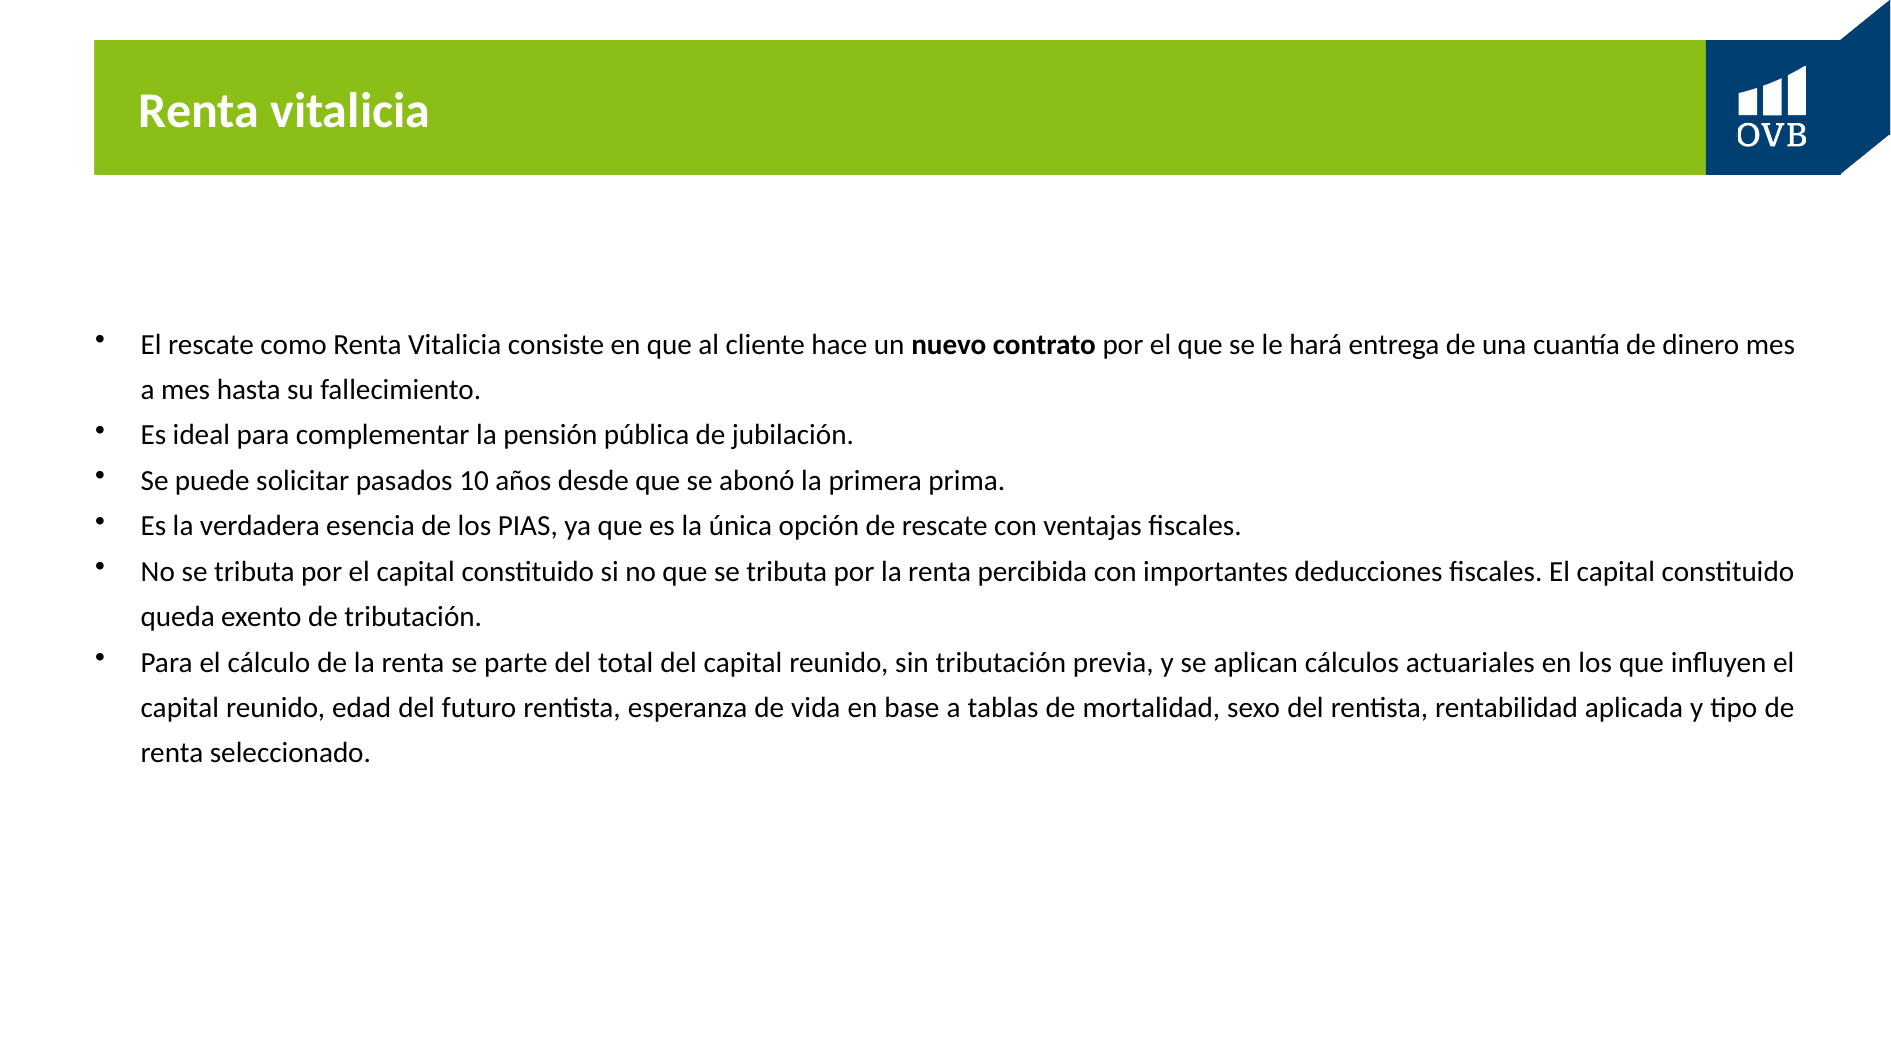

# Renta vitalicia
El rescate como Renta Vitalicia consiste en que al cliente hace un nuevo contrato por el que se le hará entrega de una cuantía de dinero mes a mes hasta su fallecimiento.
Es ideal para complementar la pensión pública de jubilación.
Se puede solicitar pasados 10 años desde que se abonó la primera prima.
Es la verdadera esencia de los PIAS, ya que es la única opción de rescate con ventajas fiscales.
No se tributa por el capital constituido si no que se tributa por la renta percibida con importantes deducciones fiscales. El capital constituido queda exento de tributación.
Para el cálculo de la renta se parte del total del capital reunido, sin tributación previa, y se aplican cálculos actuariales en los que influyen el capital reunido, edad del futuro rentista, esperanza de vida en base a tablas de mortalidad, sexo del rentista, rentabilidad aplicada y tipo de renta seleccionado.